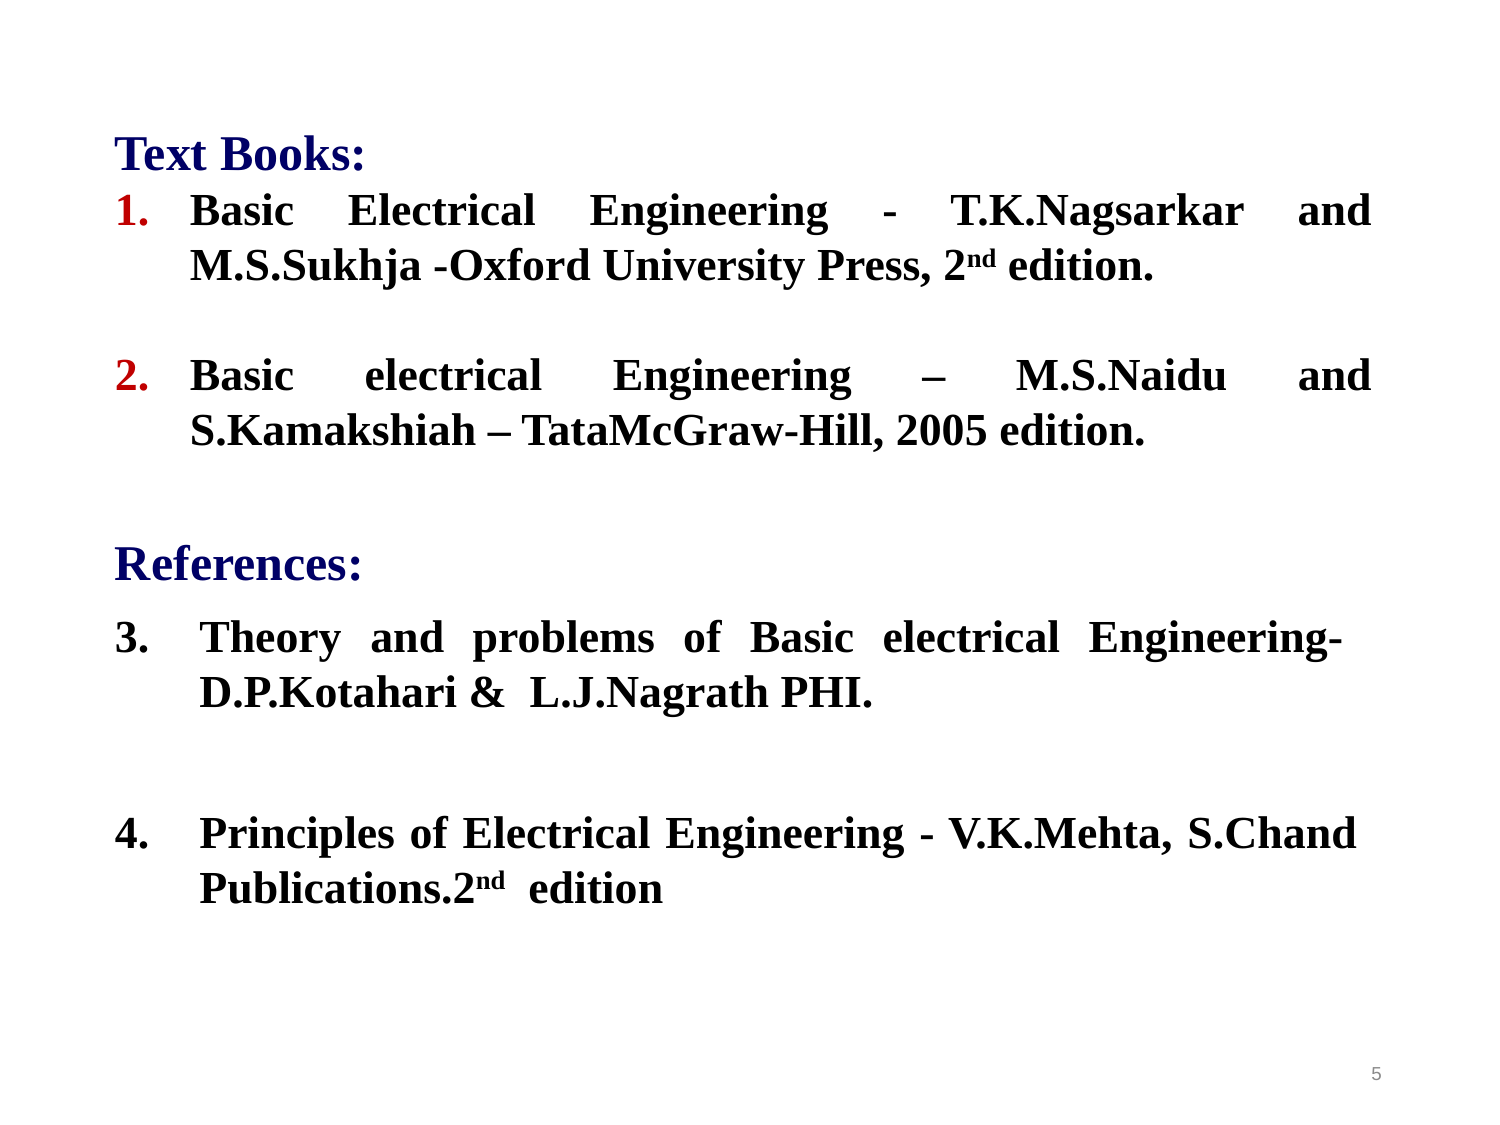

Text Books:
Basic Electrical Engineering - T.K.Nagsarkar and M.S.Sukhja -Oxford University Press, 2nd edition.

Basic electrical Engineering – M.S.Naidu and S.Kamakshiah – TataMcGraw-Hill, 2005 edition.

References:
Theory and problems of Basic electrical Engineering-  D.P.Kotahari &  L.J.Nagrath PHI.

Principles of Electrical Engineering - V.K.Mehta, S.Chand  Publications.2nd  edition

5